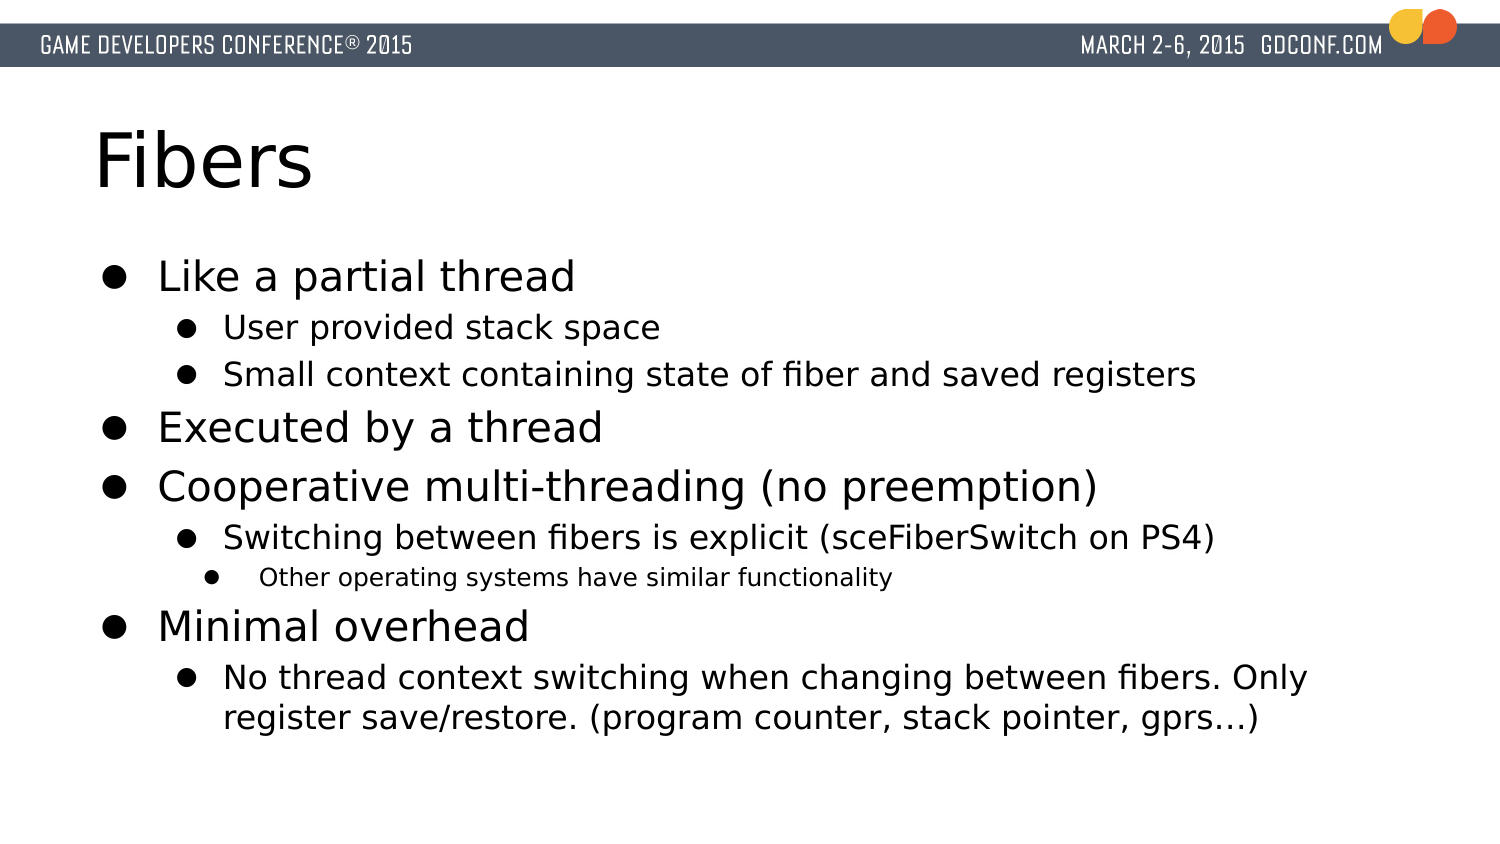

# Fibers
Like a partial thread
User provided stack space
Small context containing state of fiber and saved registers
Executed by a thread
Cooperative multi-threading (no preemption)
Switching between fibers is explicit (sceFiberSwitch on PS4)
 Other operating systems have similar functionality
Minimal overhead
No thread context switching when changing between fibers. Only register save/restore. (program counter, stack pointer, gprs…)